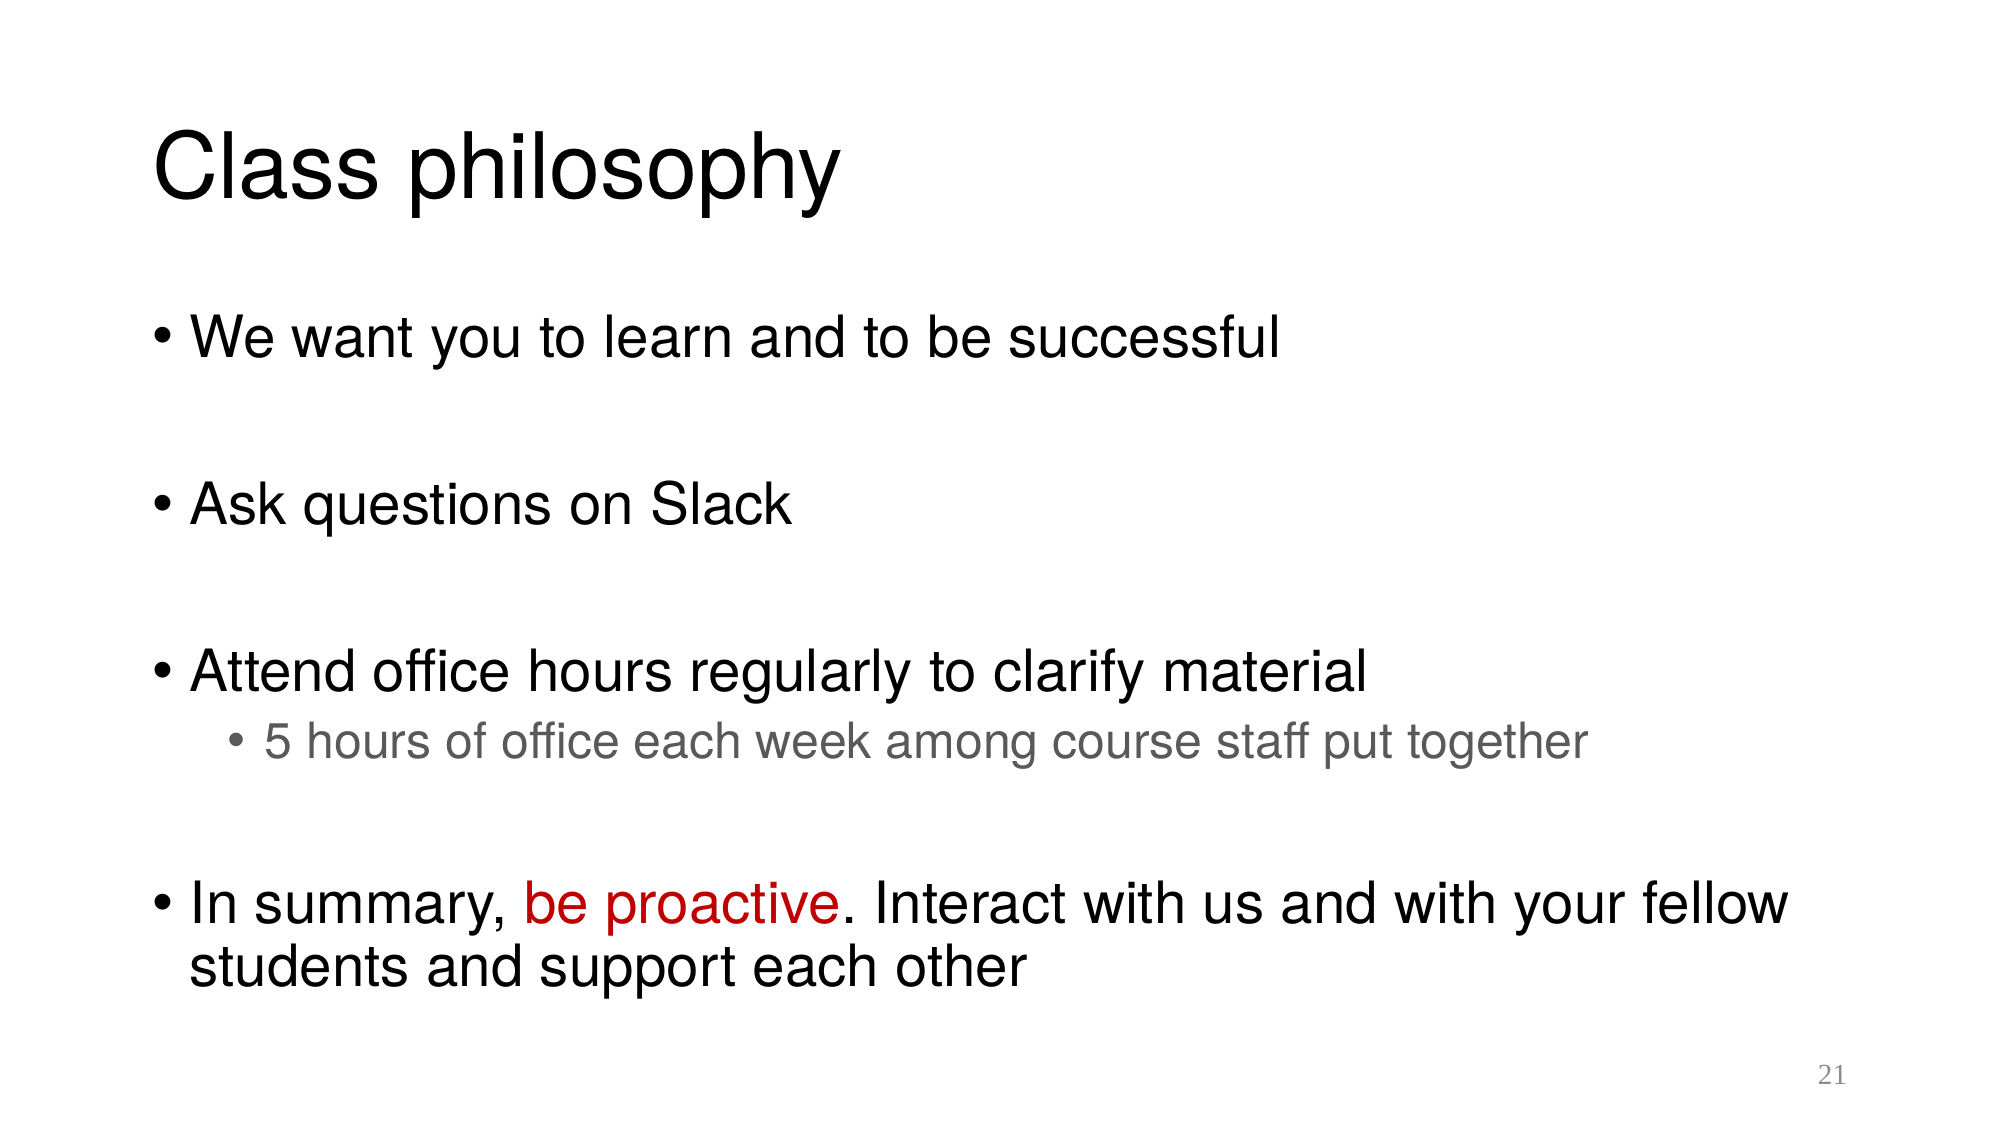

# Class philosophy
We want you to learn and to be successful

Ask questions on Slack

Attend office hours regularly to clarify material
5 hours of office each week among course staff put together

In summary, be proactive. Interact with us and with your fellow students and support each other
21